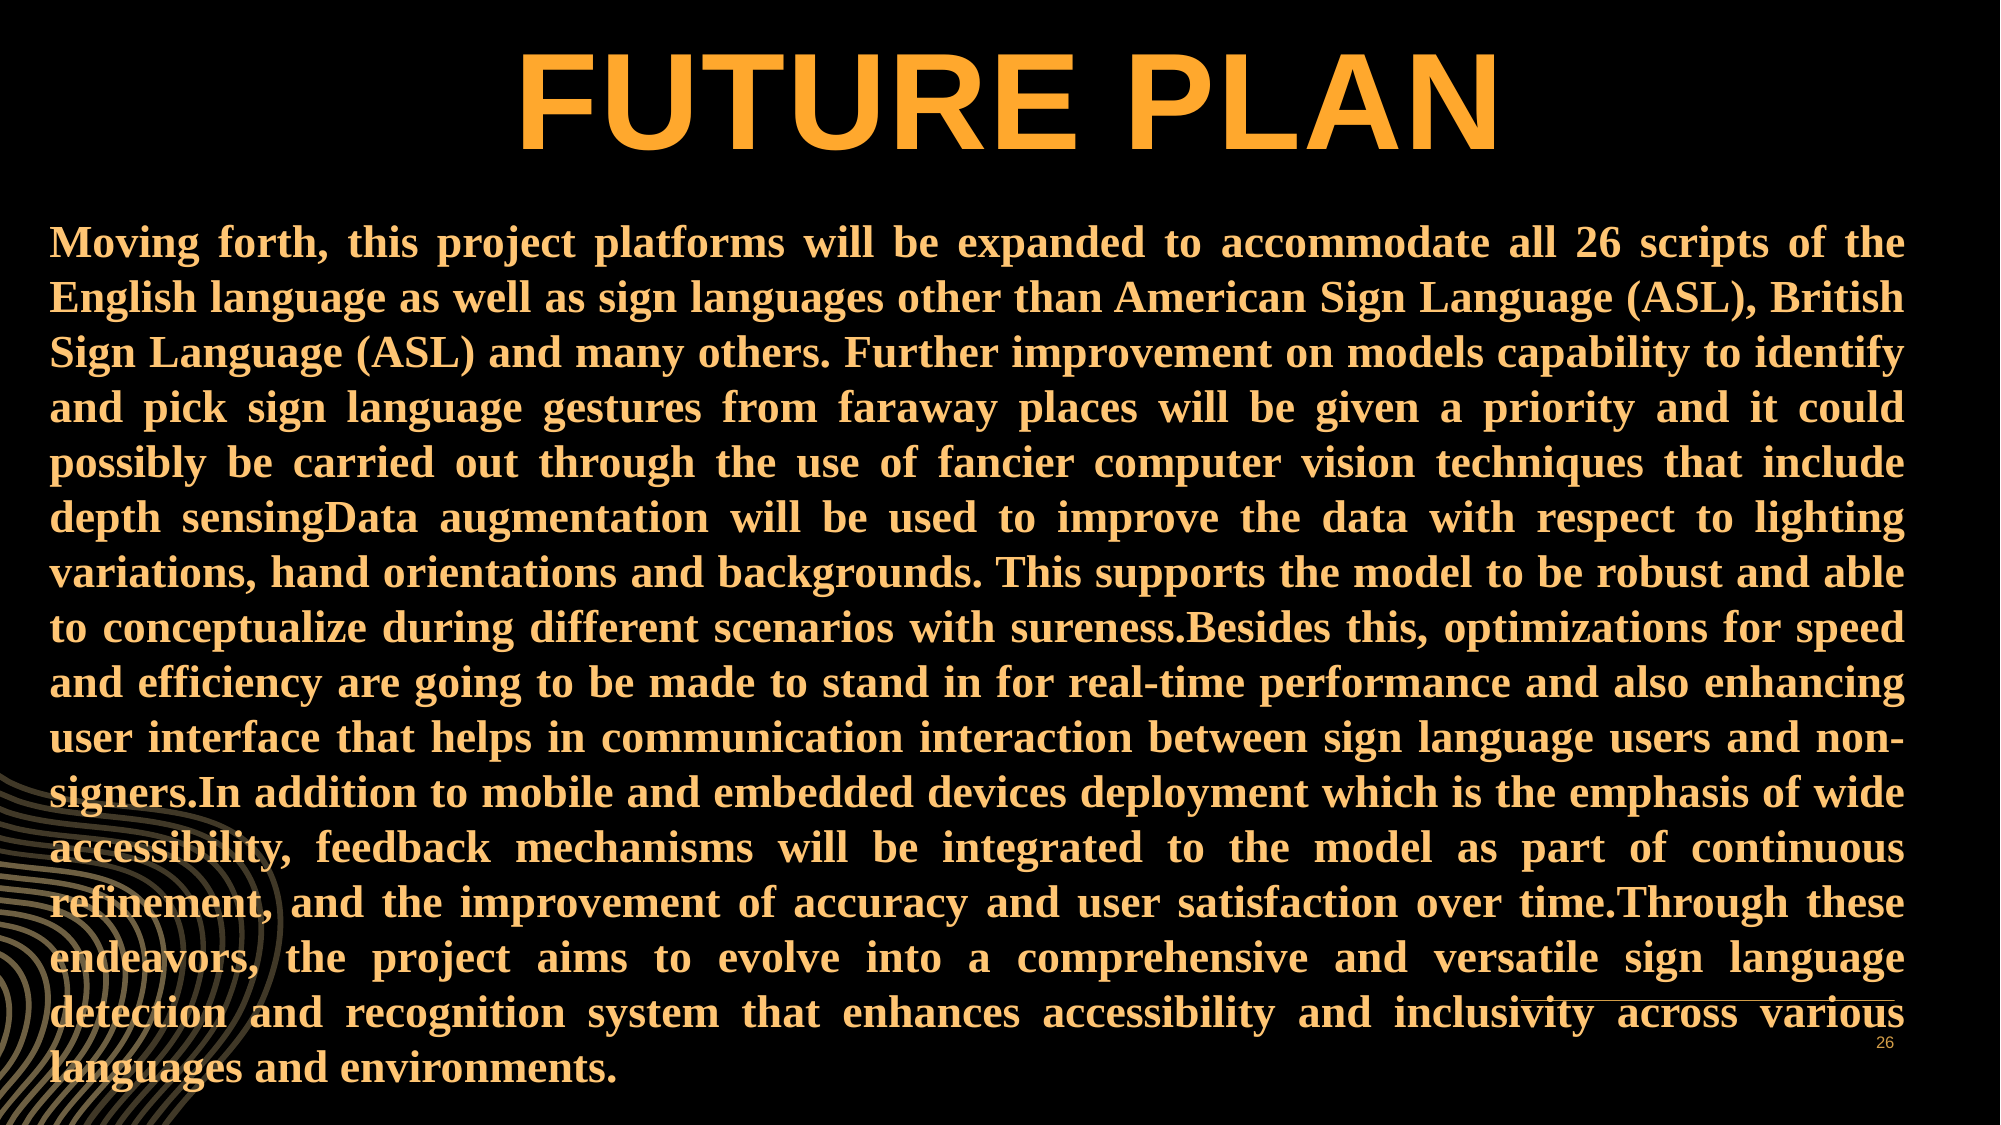

# Future plan
Moving forth, this project platforms will be expanded to accommodate all 26 scripts of the English language as well as sign languages other than American Sign Language (ASL), British Sign Language (ASL) and many others. Further improvement on models capability to identify and pick sign language gestures from faraway places will be given a priority and it could possibly be carried out through the use of fancier computer vision techniques that include depth sensingData augmentation will be used to improve the data with respect to lighting variations, hand orientations and backgrounds. This supports the model to be robust and able to conceptualize during different scenarios with sureness.Besides this, optimizations for speed and efficiency are going to be made to stand in for real-time performance and also enhancing user interface that helps in communication interaction between sign language users and non-signers.In addition to mobile and embedded devices deployment which is the emphasis of wide accessibility, feedback mechanisms will be integrated to the model as part of continuous refinement, and the improvement of accuracy and user satisfaction over time.Through these endeavors, the project aims to evolve into a comprehensive and versatile sign language detection and recognition system that enhances accessibility and inclusivity across various languages and environments.
26